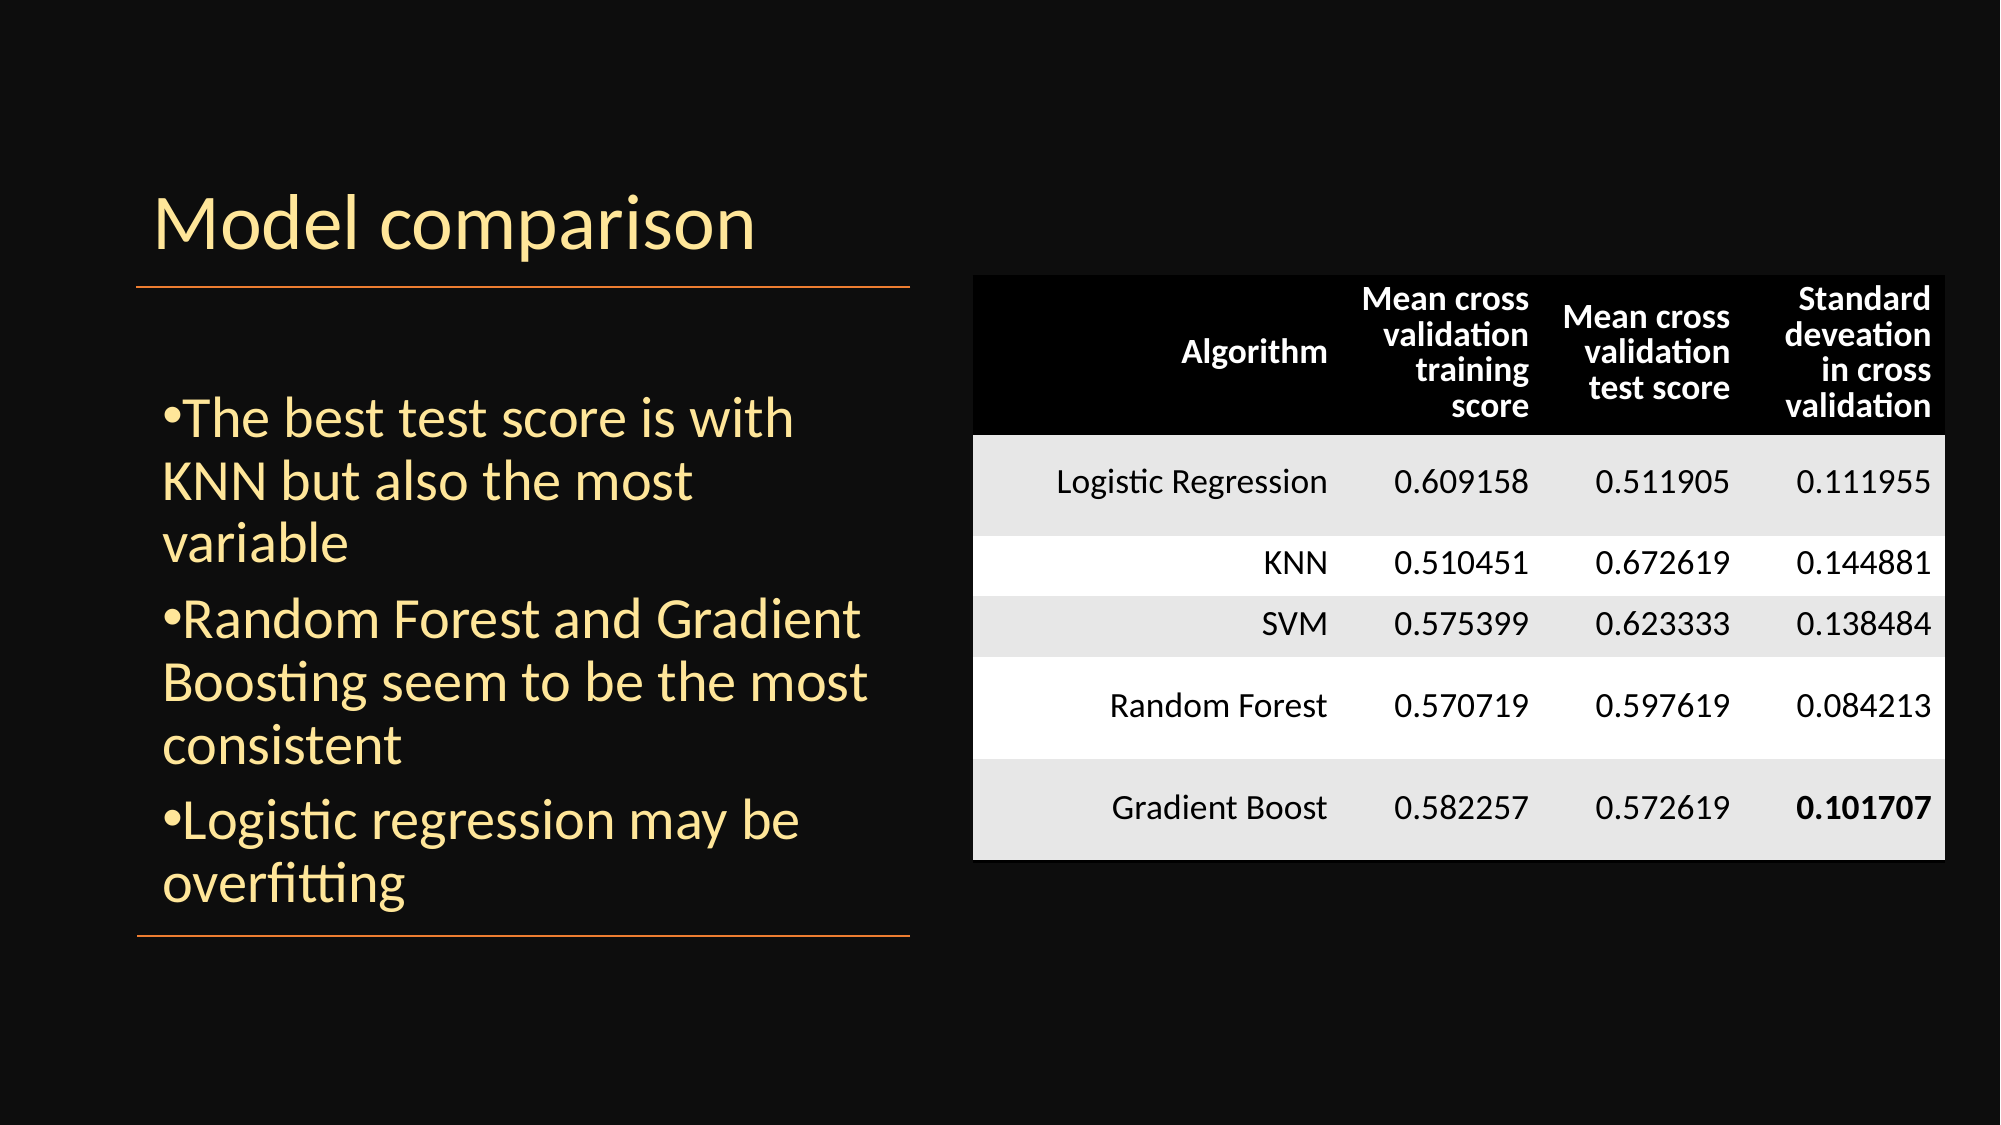

# Model comparison
|  | Algorithm | Mean cross validation training score | Mean cross validation test score | Standard deveation in cross validation |
| --- | --- | --- | --- | --- |
|  | Logistic Regression | 0.609158 | 0.511905 | 0.111955 |
|  | KNN | 0.510451 | 0.672619 | 0.144881 |
|  | SVM | 0.575399 | 0.623333 | 0.138484 |
|  | Random Forest | 0.570719 | 0.597619 | 0.084213 |
|  | Gradient Boost | 0.582257 | 0.572619 | 0.101707 |
The best test score is with KNN but also the most variable
Random Forest and Gradient Boosting seem to be the most consistent
Logistic regression may be overfitting